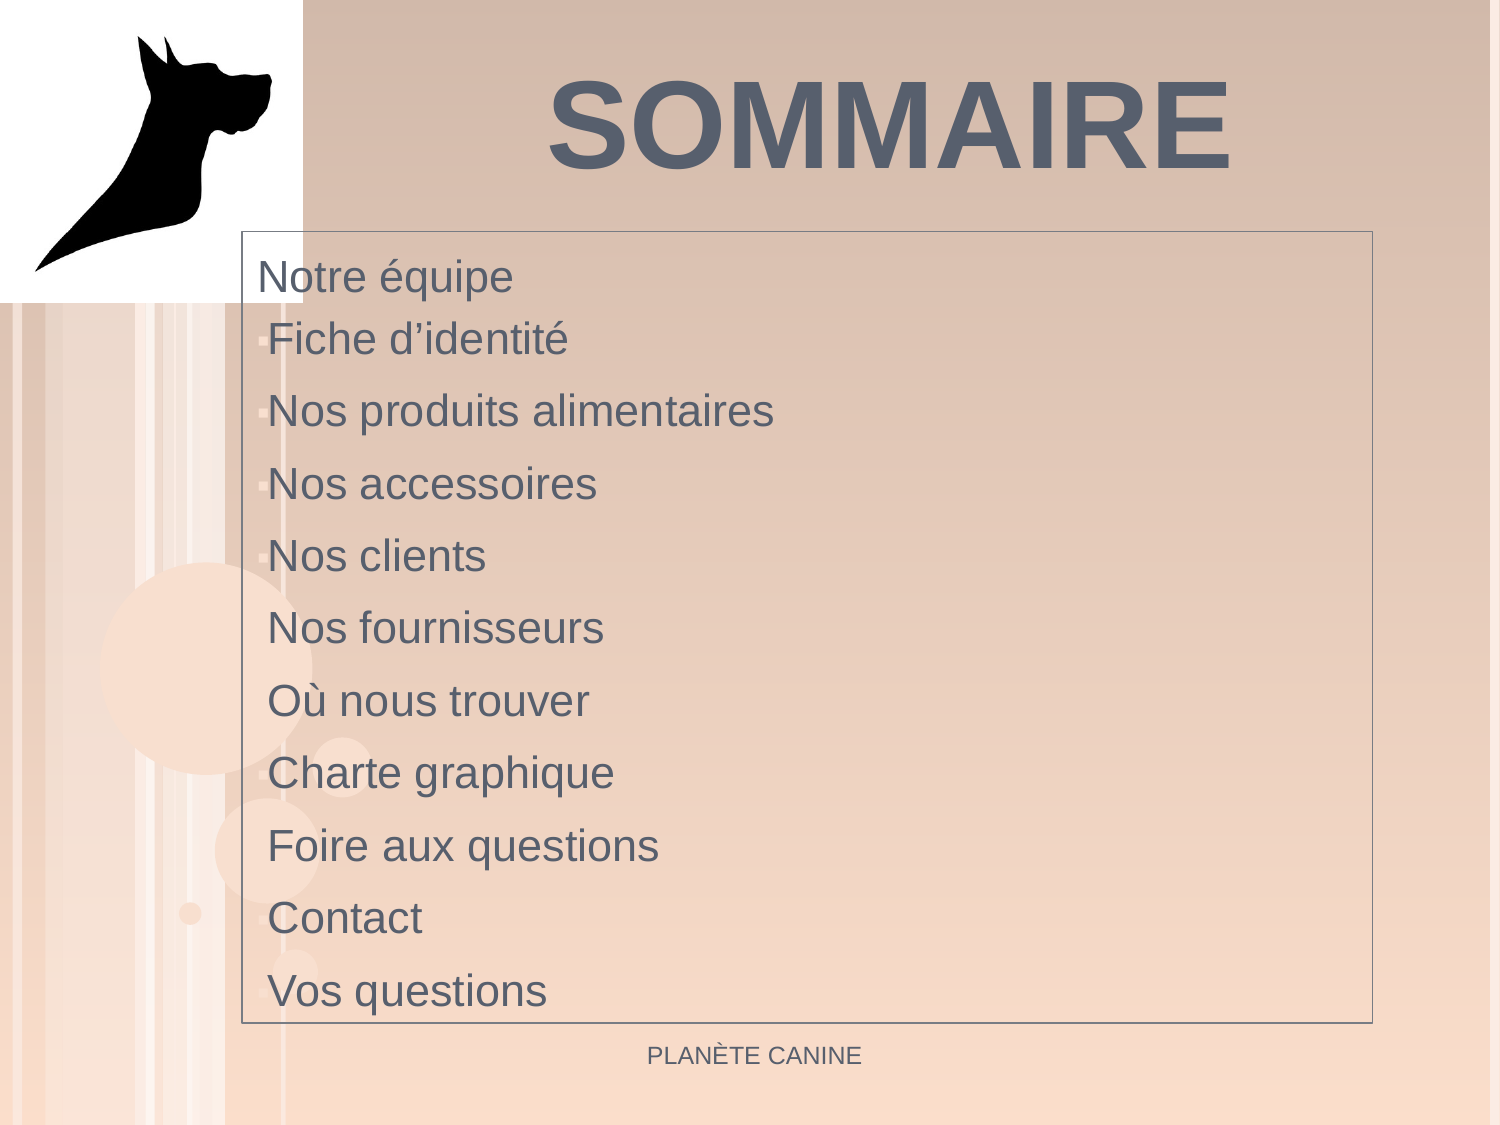

# SOMMAIRE
Notre équipe
Fiche d’identité
Nos produits alimentaires
Nos accessoires
Nos clients
Nos fournisseurs
Où nous trouver
Charte graphique
Foire aux questions
Contact
Vos questions

PLANÈTE CANINE